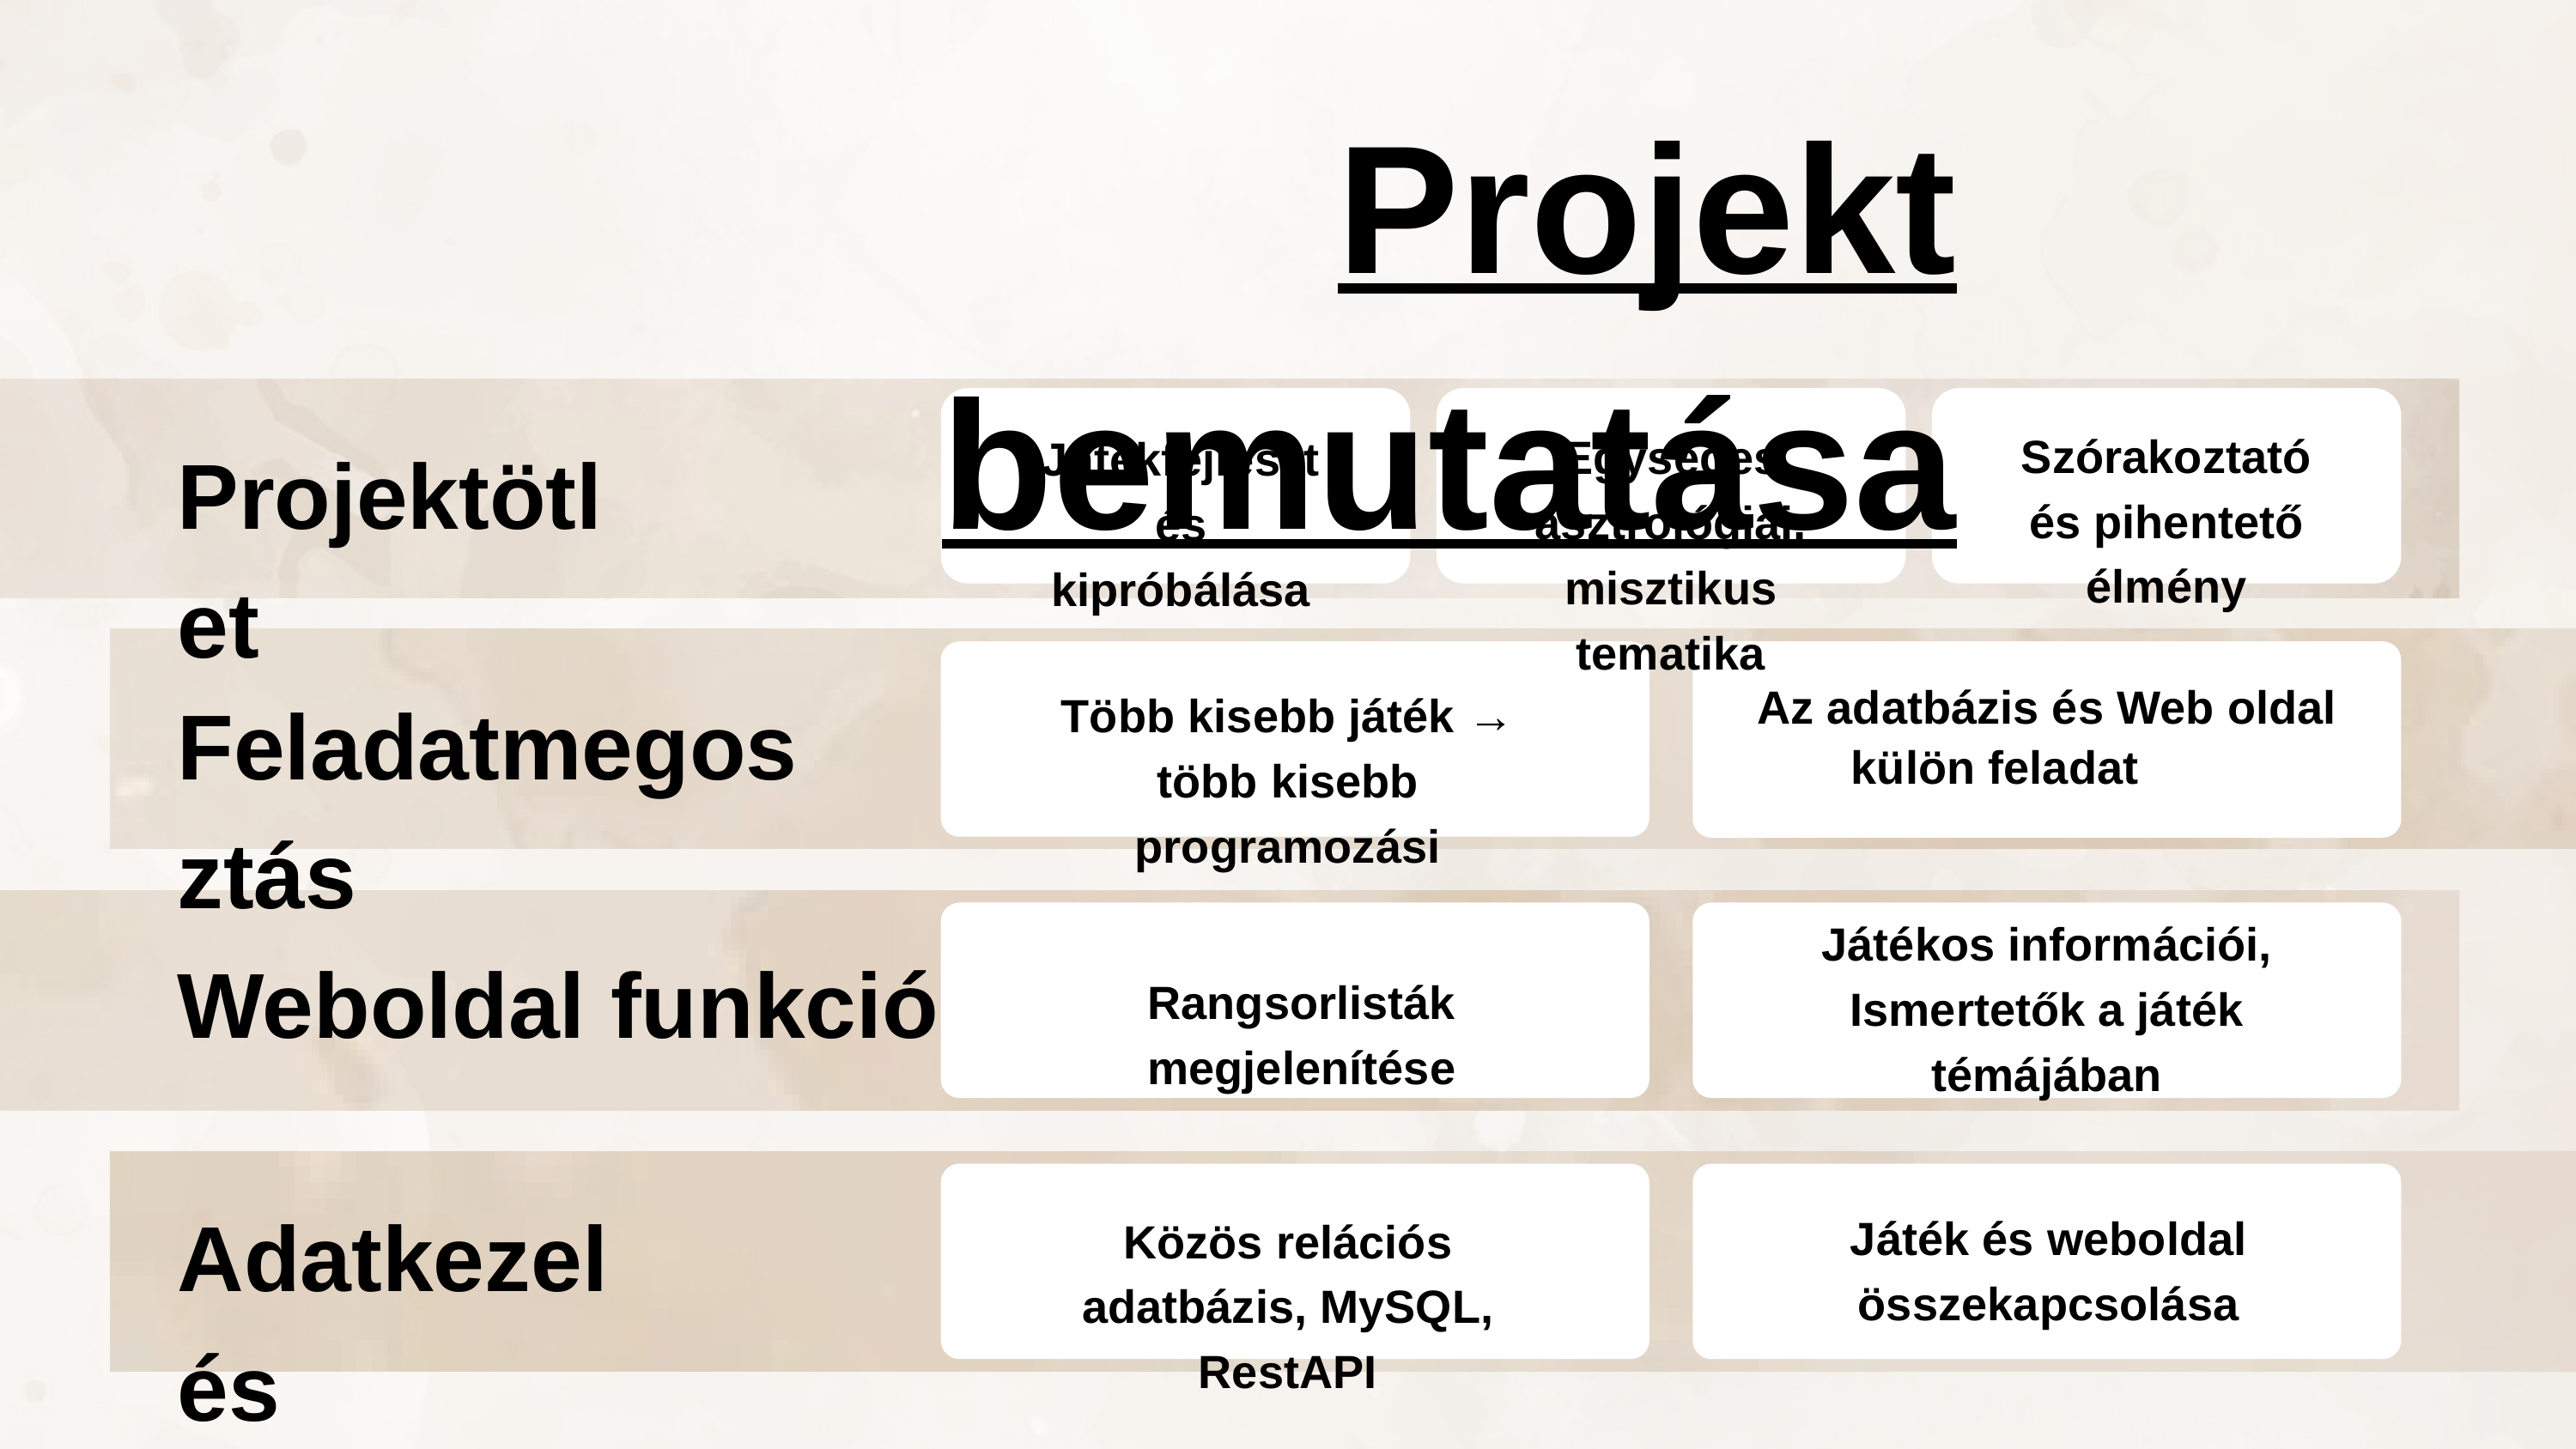

Projekt bemutatása

1980

1981

2011
Szórakoztató és pihentető élmény
Projektötlet
Egységes asztrológiai, misztikus tematika
Játékfejlesztés kipróbálása

1980

Az adatbázis és Web oldal külön feladat1980
Feladatmegosztás
Több kisebb játék → több kisebb programozási

Játékos információi,
Ismertetők a játék témájában

1980

1980
Weboldal funkciói
Rangsorlisták megjelenítése

1980

1980
Adatkezelés
Játék és weboldal összekapcsolása
Közös relációs adatbázis, MySQL, RestAPI